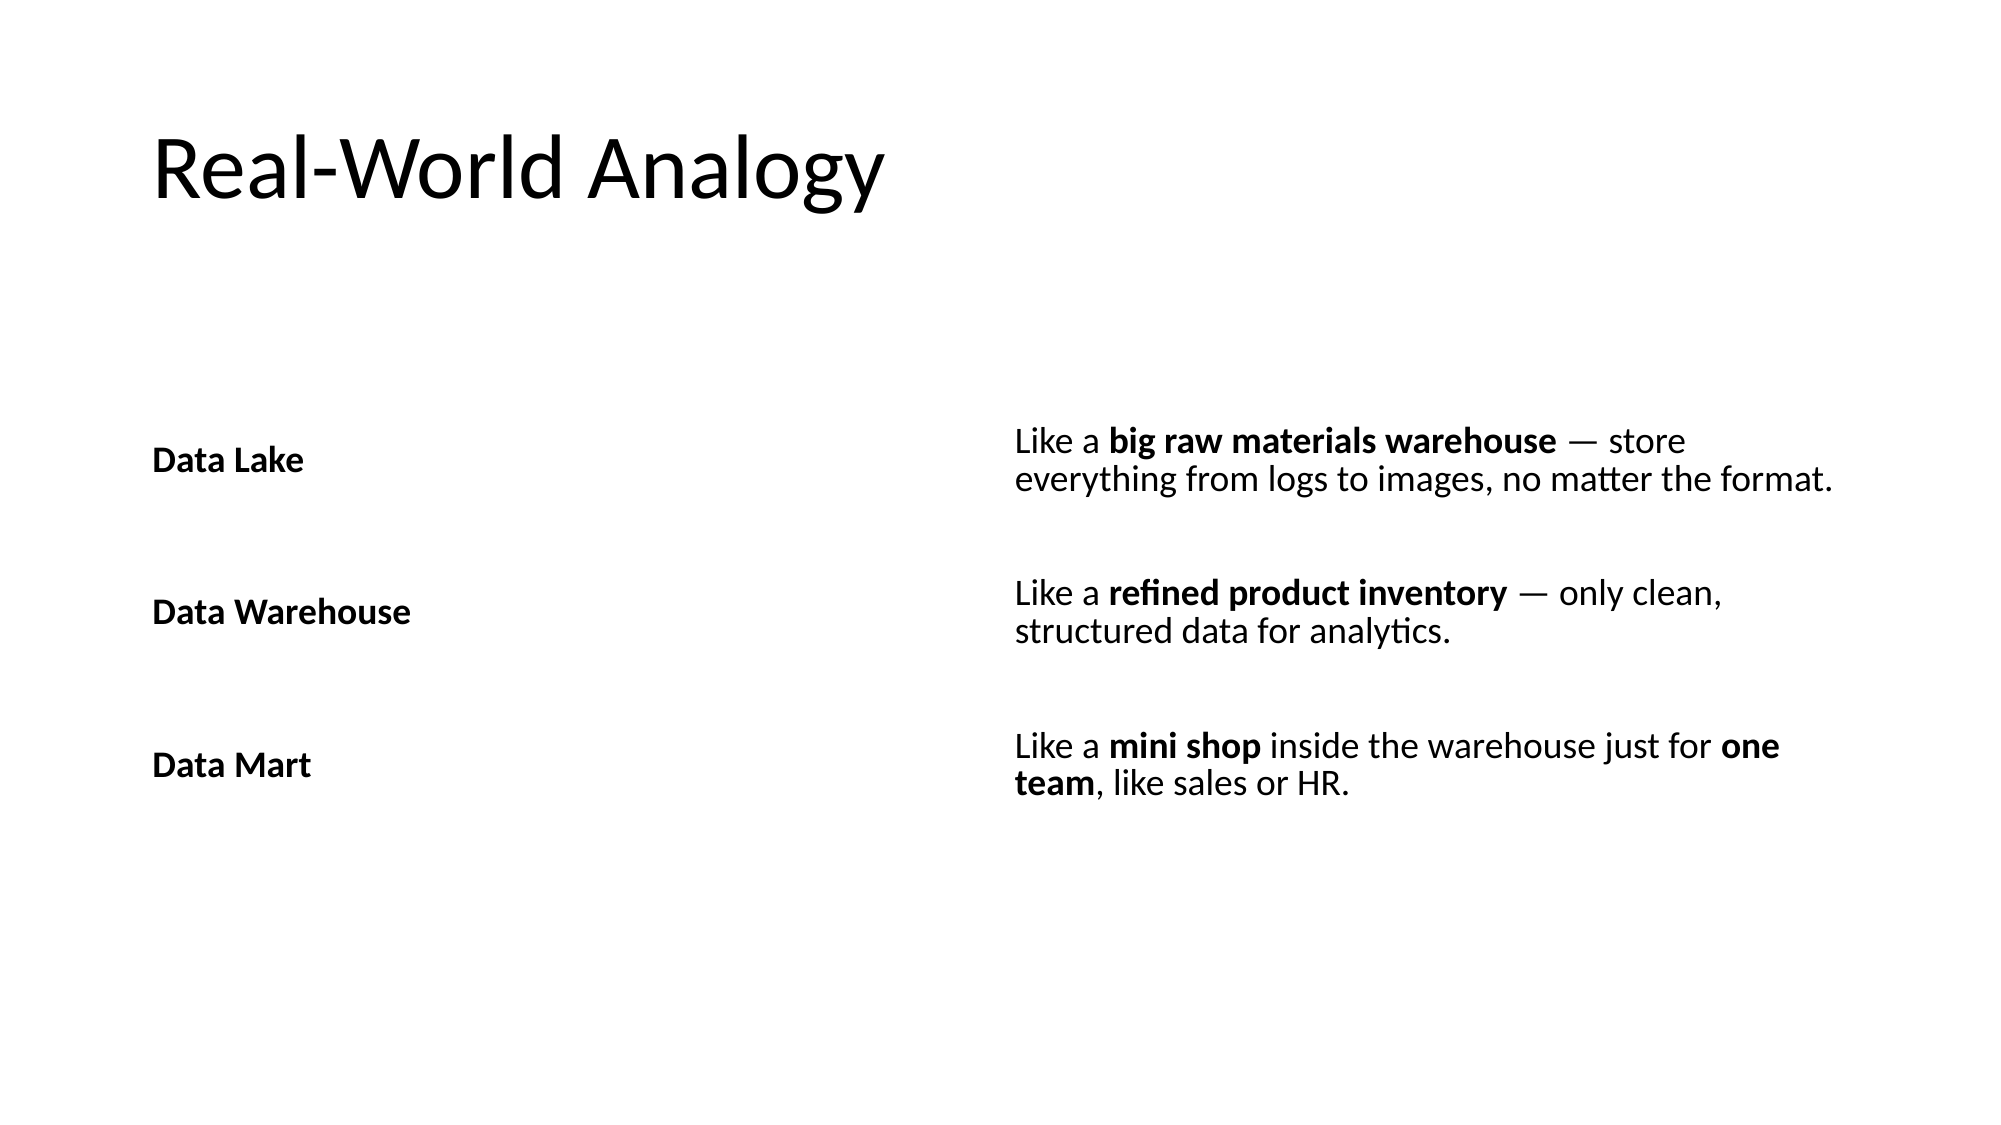

# Real-World Analogy
|  |  |
| --- | --- |
| Data Lake | Like a big raw materials warehouse — store everything from logs to images, no matter the format. |
| Data Warehouse | Like a refined product inventory — only clean, structured data for analytics. |
| Data Mart | Like a mini shop inside the warehouse just for one team, like sales or HR. |